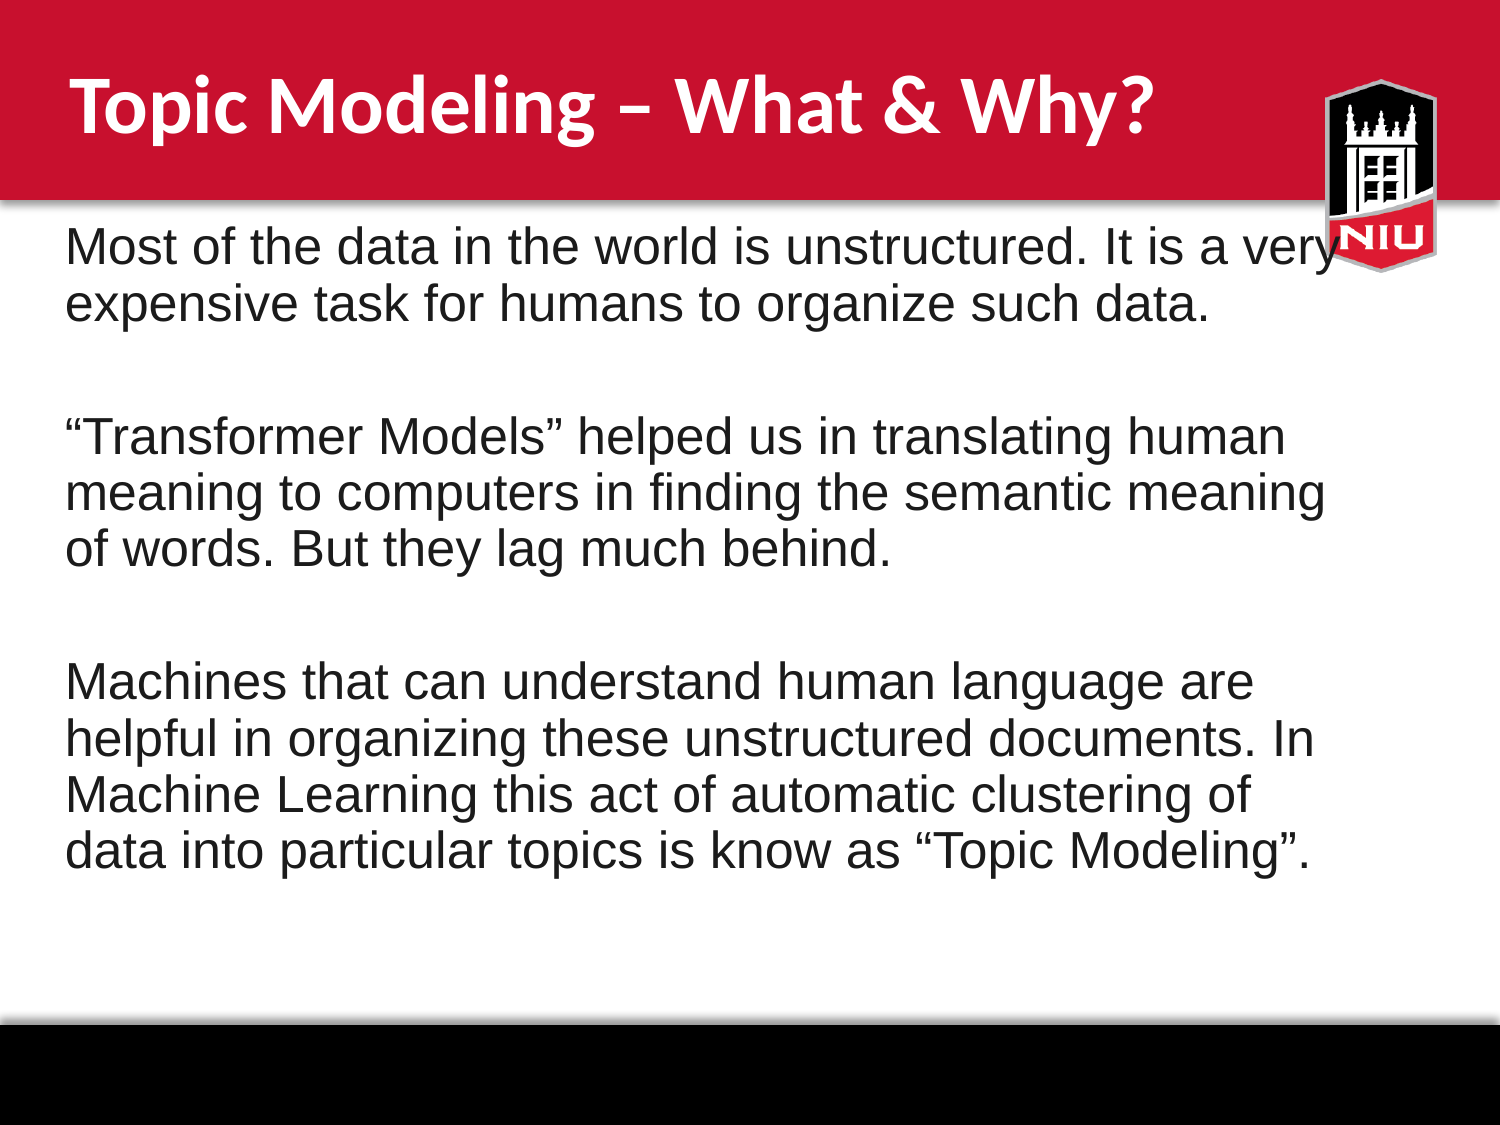

# Topic Modeling – What & Why?
Most of the data in the world is unstructured. It is a very expensive task for humans to organize such data.

“Transformer Models” helped us in translating human meaning to computers in finding the semantic meaning of words. But they lag much behind.

Machines that can understand human language are helpful in organizing these unstructured documents. In Machine Learning this act of automatic clustering of data into particular topics is know as “Topic Modeling”.